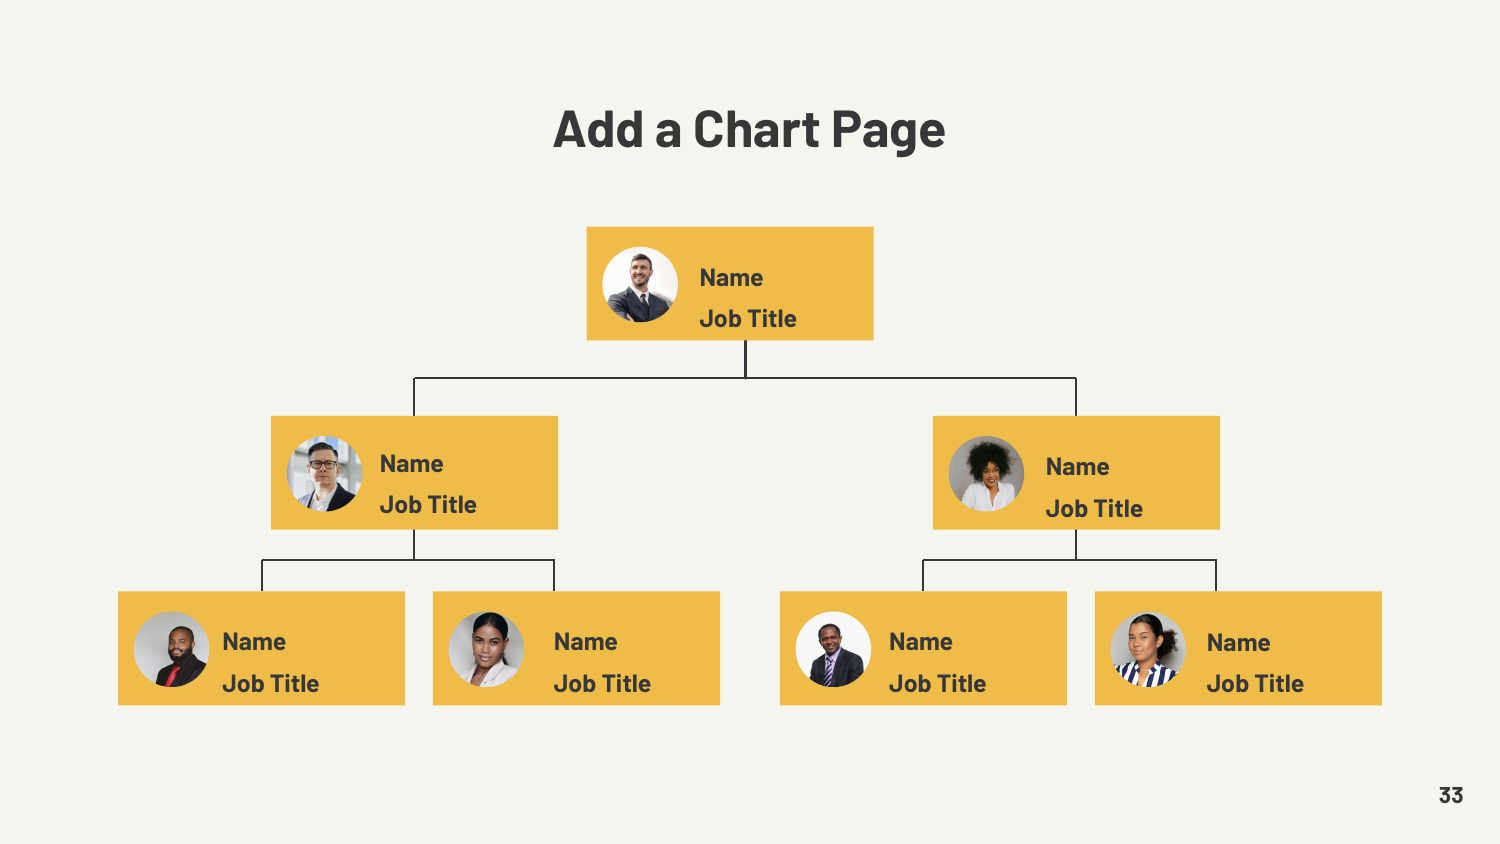

Add a Chart Page

Name
Job Title

Name
Job Title

Name
Job Title

Name
Job Title
Name
Job Title
Name
Job Title
Name
Job Title
33